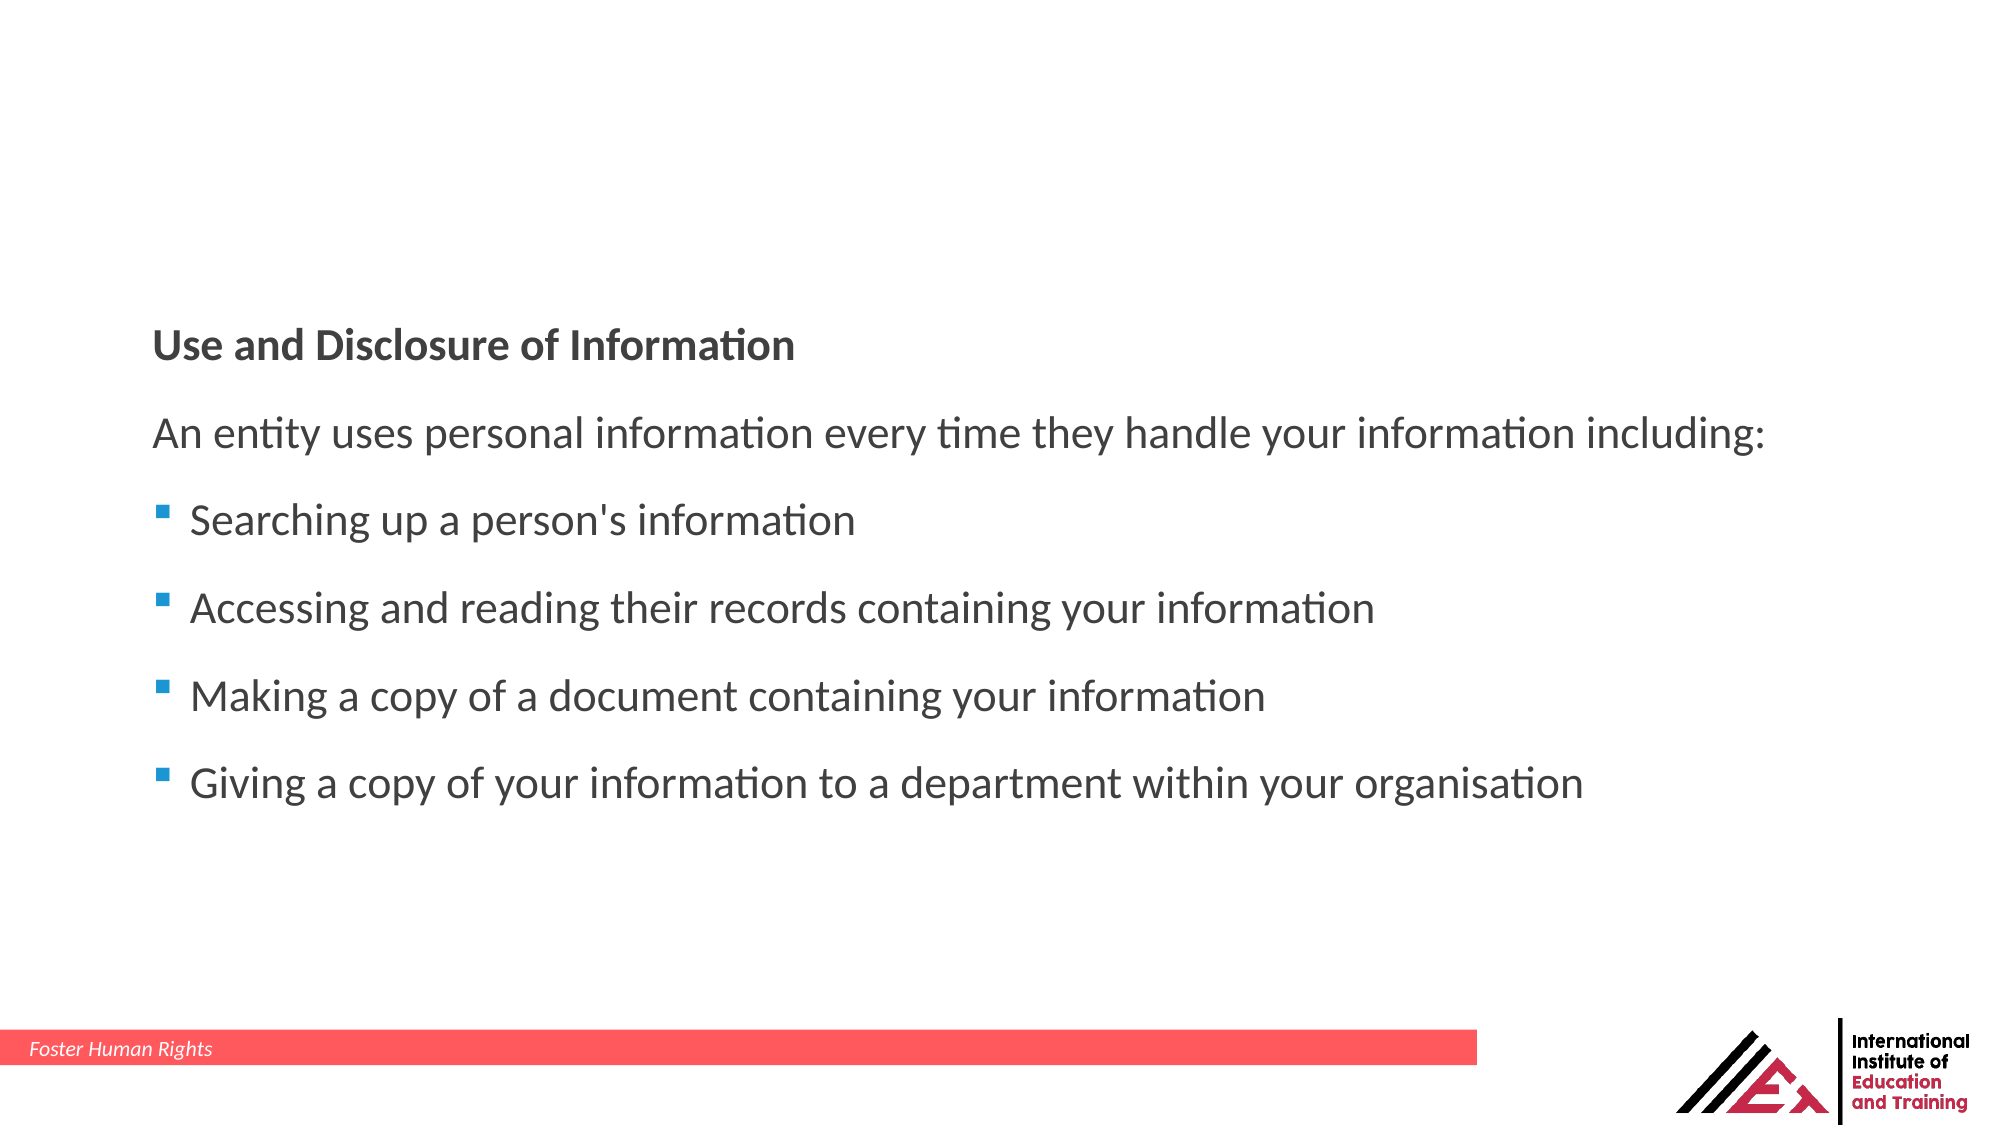

Use and Disclosure of Information
An entity uses personal information every time they handle your information including:
Searching up a person's information
Accessing and reading their records containing your information
Making a copy of a document containing your information
Giving a copy of your information to a department within your organisation
Foster Human Rights